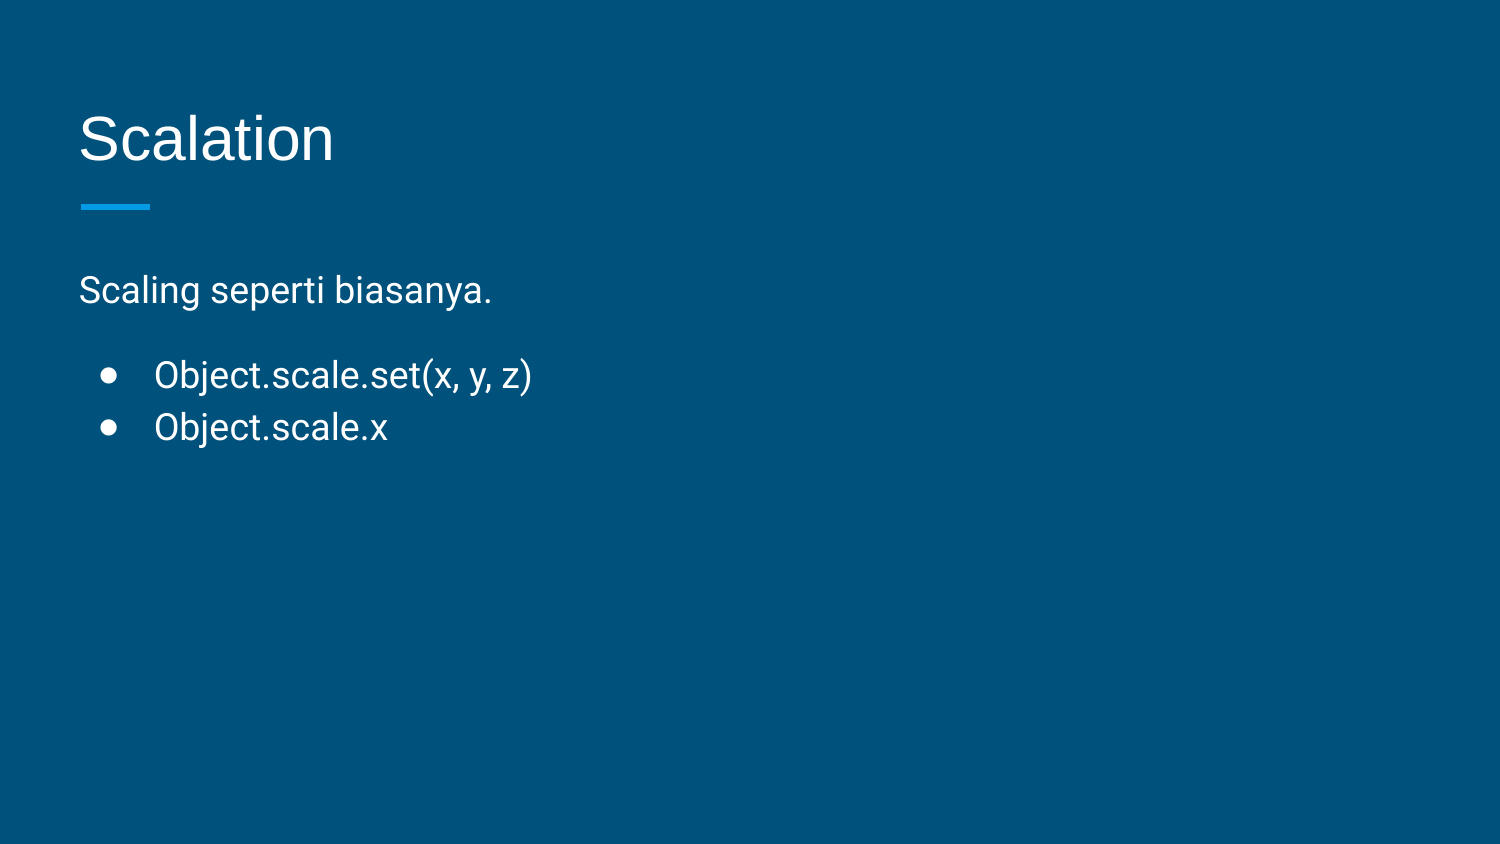

# Scalation
Scaling seperti biasanya.
Object.scale.set(x, y, z)
Object.scale.x